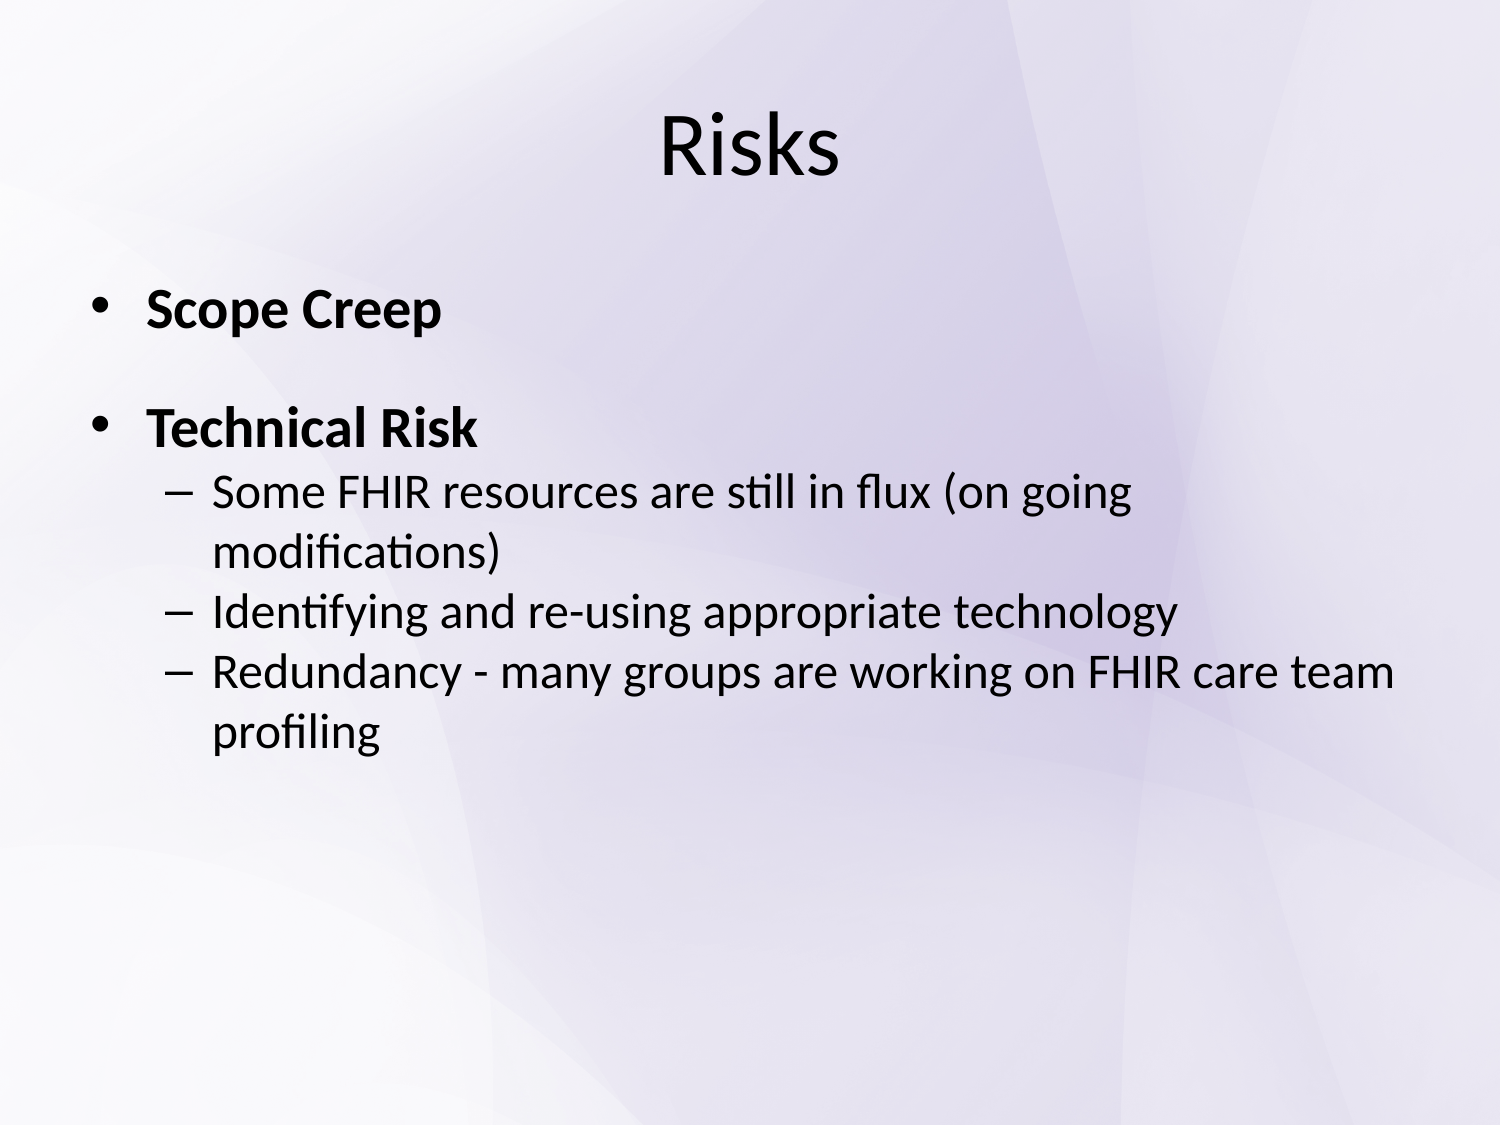

# Risks
Scope Creep

Technical Risk
Some FHIR resources are still in flux (on going modifications)
Identifying and re-using appropriate technology
Redundancy - many groups are working on FHIR care team profiling